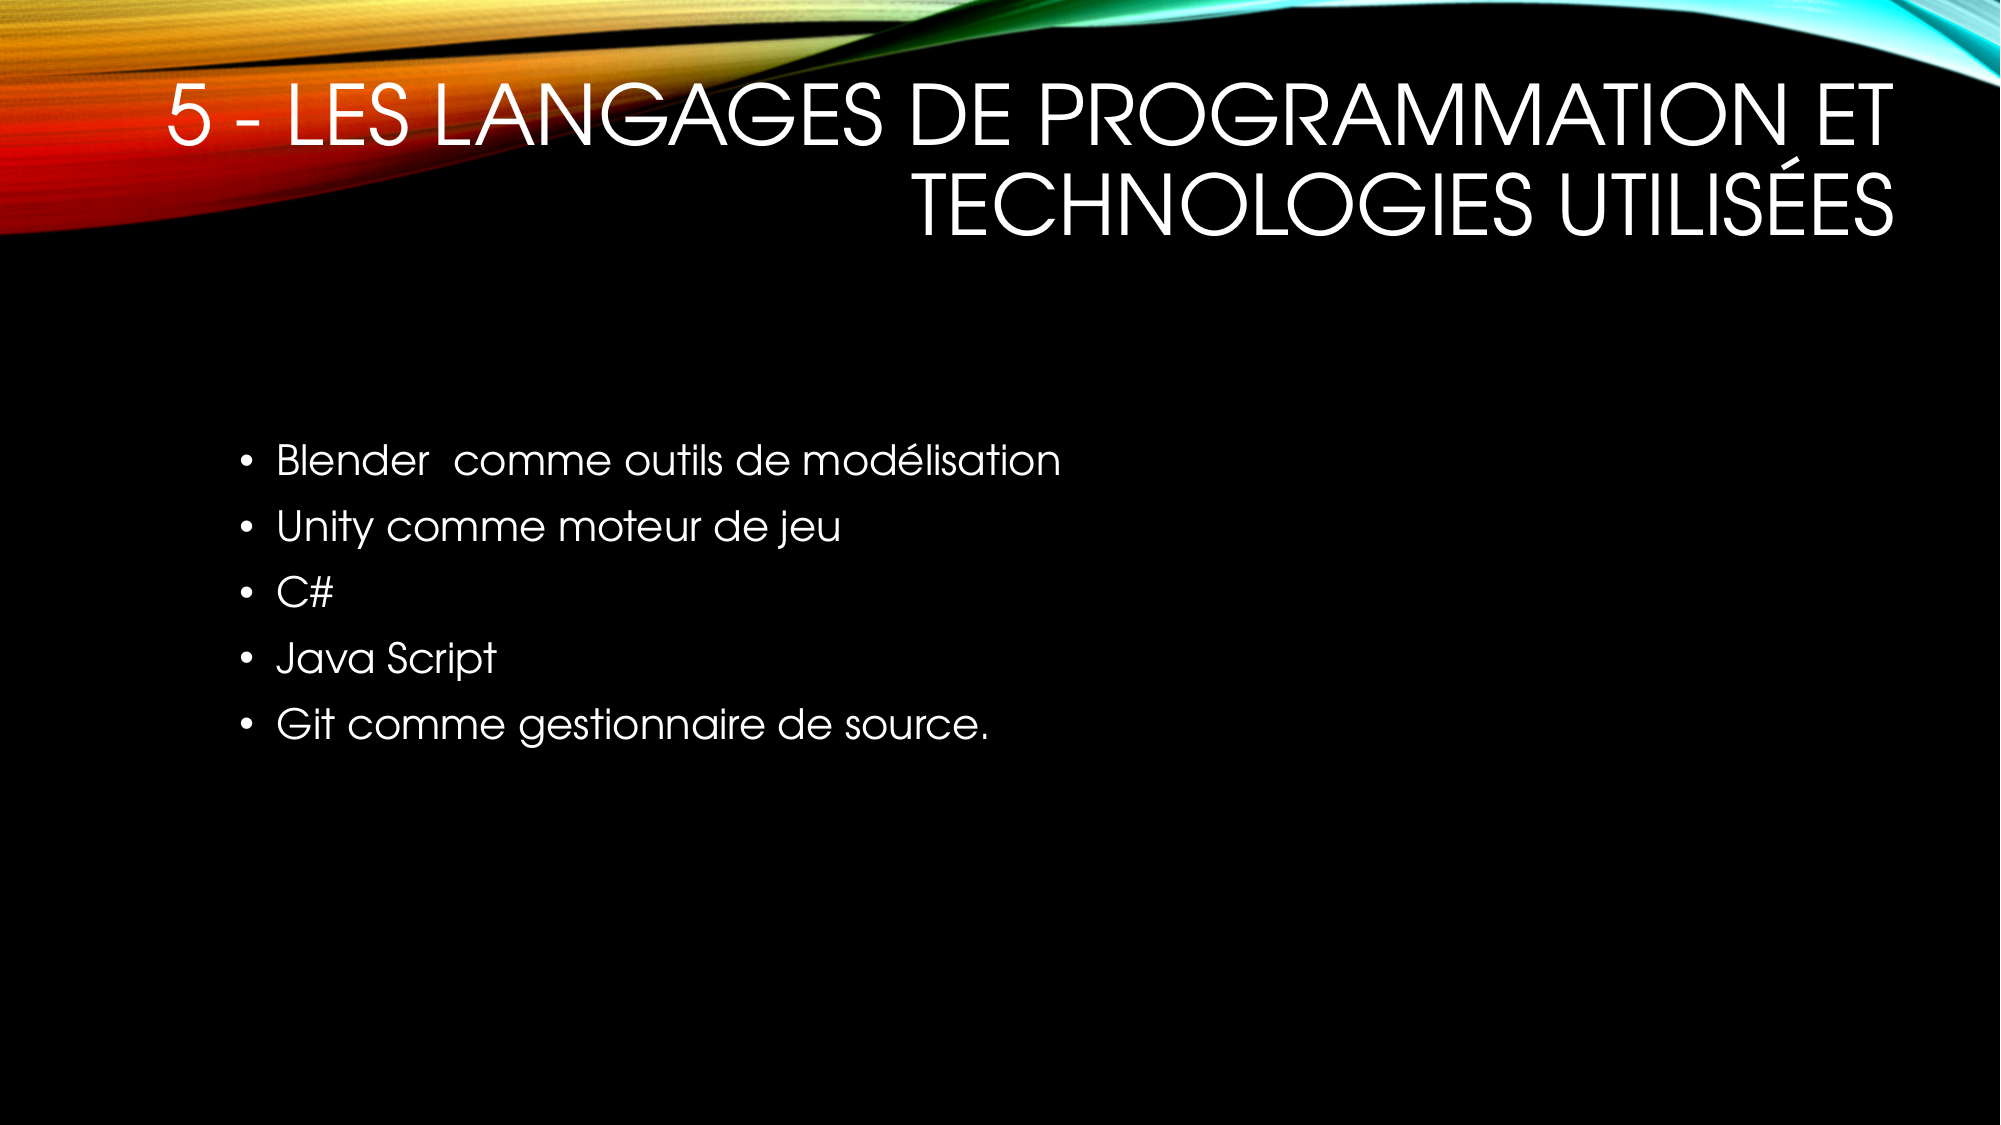

# 5 - Les langages de programmation et technologies utilisées
Blender  comme outils de modélisation
Unity comme moteur de jeu
C#
Java Script
Git comme gestionnaire de source.